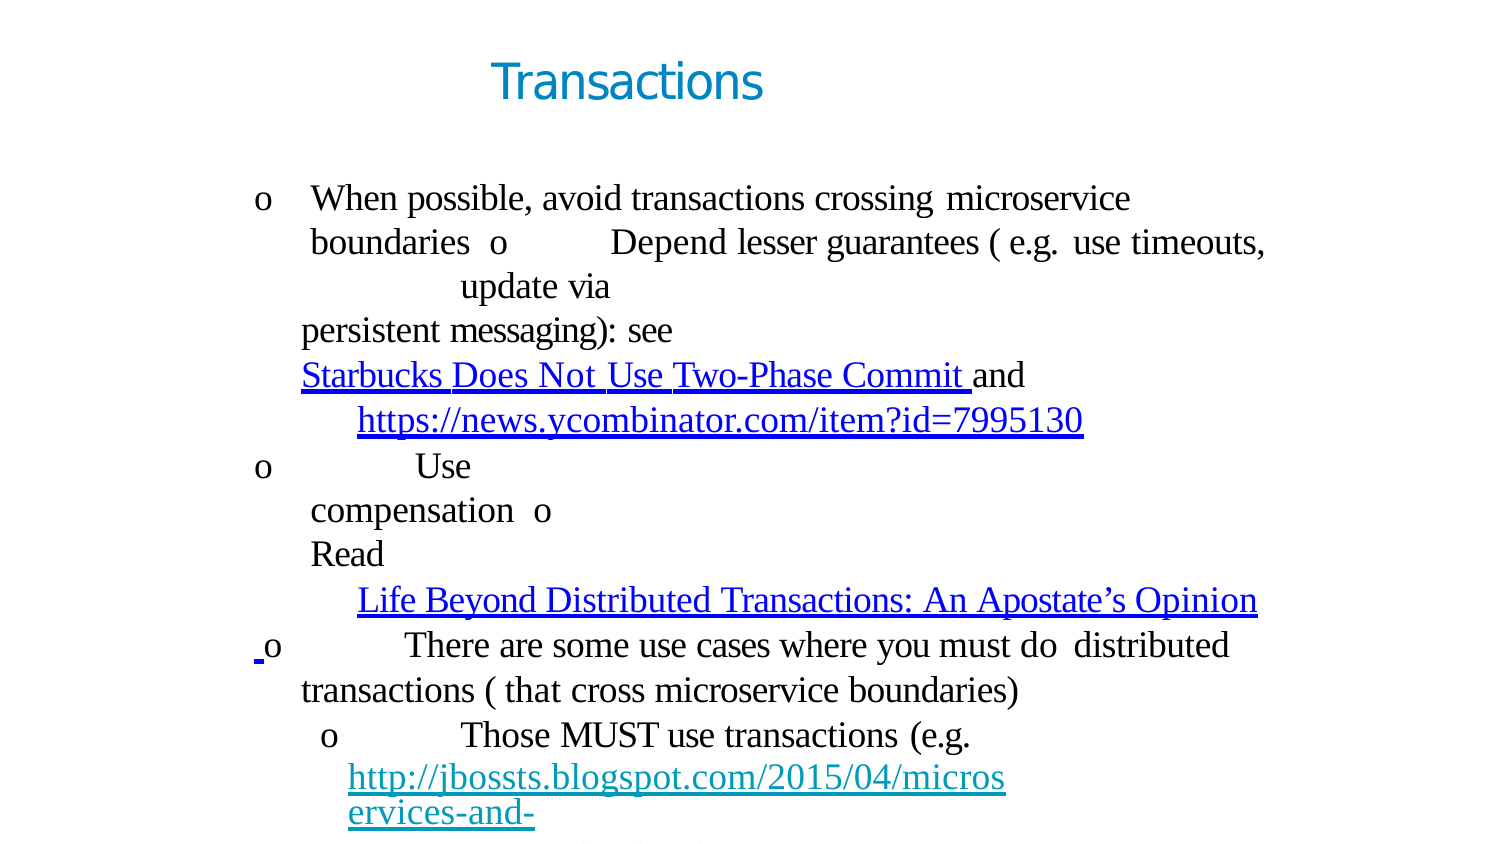

# Transactions
o	When possible, avoid transactions crossing microservice boundaries  o	Depend lesser guarantees ( e.g. use timeouts,	update via
persistent messaging): see
Starbucks Does Not Use Two-Phase Commit and  https://news.ycombinator.com/item?id=7995130
o	Use compensation  o	Read
Life Beyond Distributed Transactions: An Apostate’s Opinion  o	There are some use cases where you must do distributed
transactions ( that cross microservice boundaries)  o	Those MUST use transactions (e.g.
http://jbossts.blogspot.com/2015/04/microservices-and-
transactions-update.html)